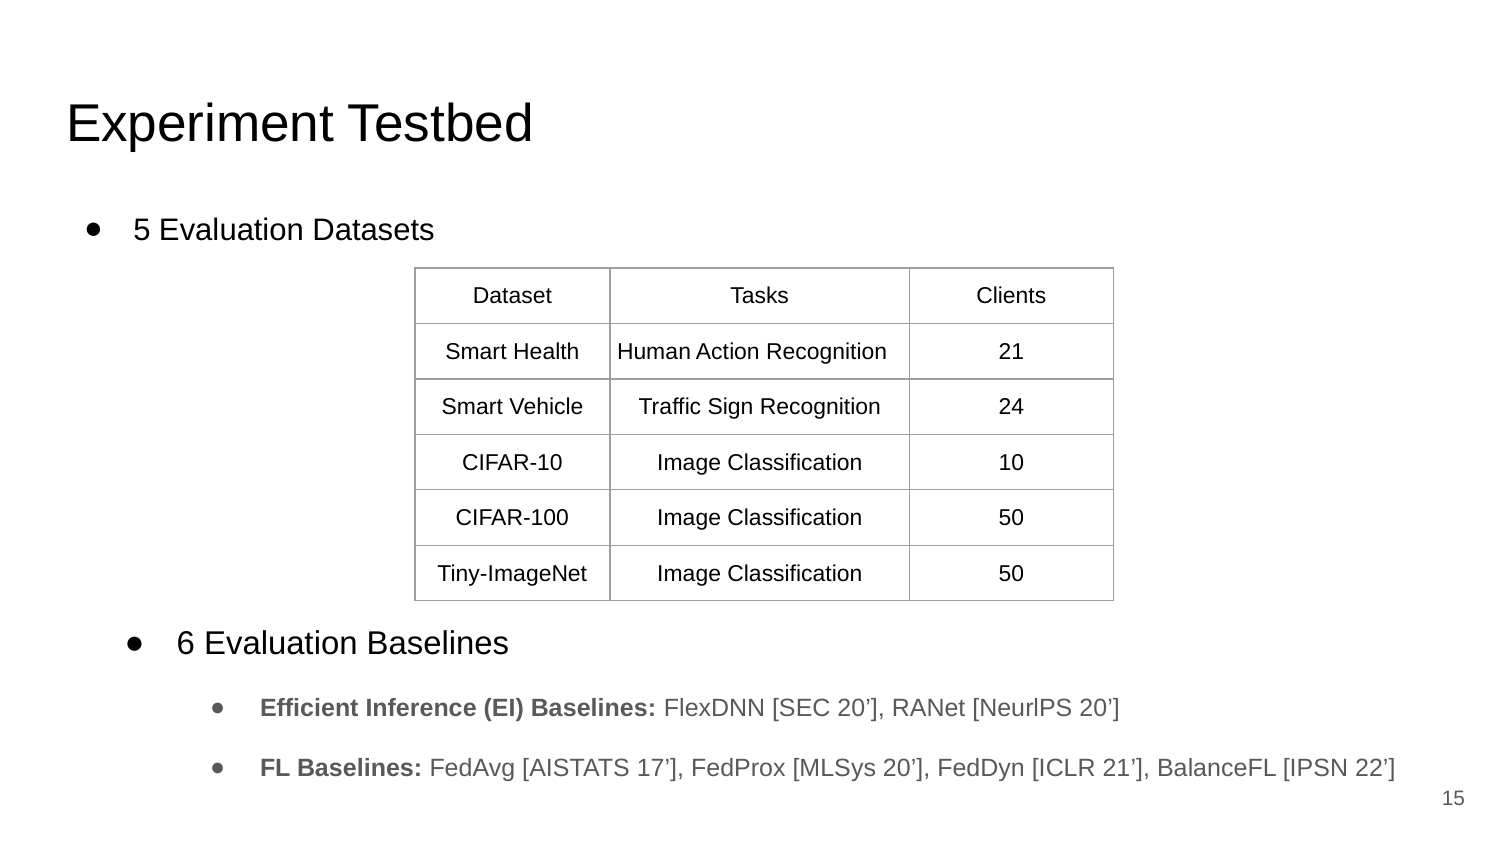

# Experiment Testbed

5 Evaluation Datasets
| Dataset | Tasks | Clients |
| --- | --- | --- |
| Smart Health | Human Action Recognition | 21 |
| Smart Vehicle | Traffic Sign Recognition | 24 |
| CIFAR-10 | Image Classification | 10 |
| CIFAR-100 | Image Classification | 50 |
| Tiny-ImageNet | Image Classification | 50 |
6 Evaluation Baselines
Efficient Inference (EI) Baselines: FlexDNN [SEC 20’], RANet [NeurlPS 20’]

FL Baselines: FedAvg [AISTATS 17’], FedProx [MLSys 20’], FedDyn [ICLR 21’], BalanceFL [IPSN 22’]
15